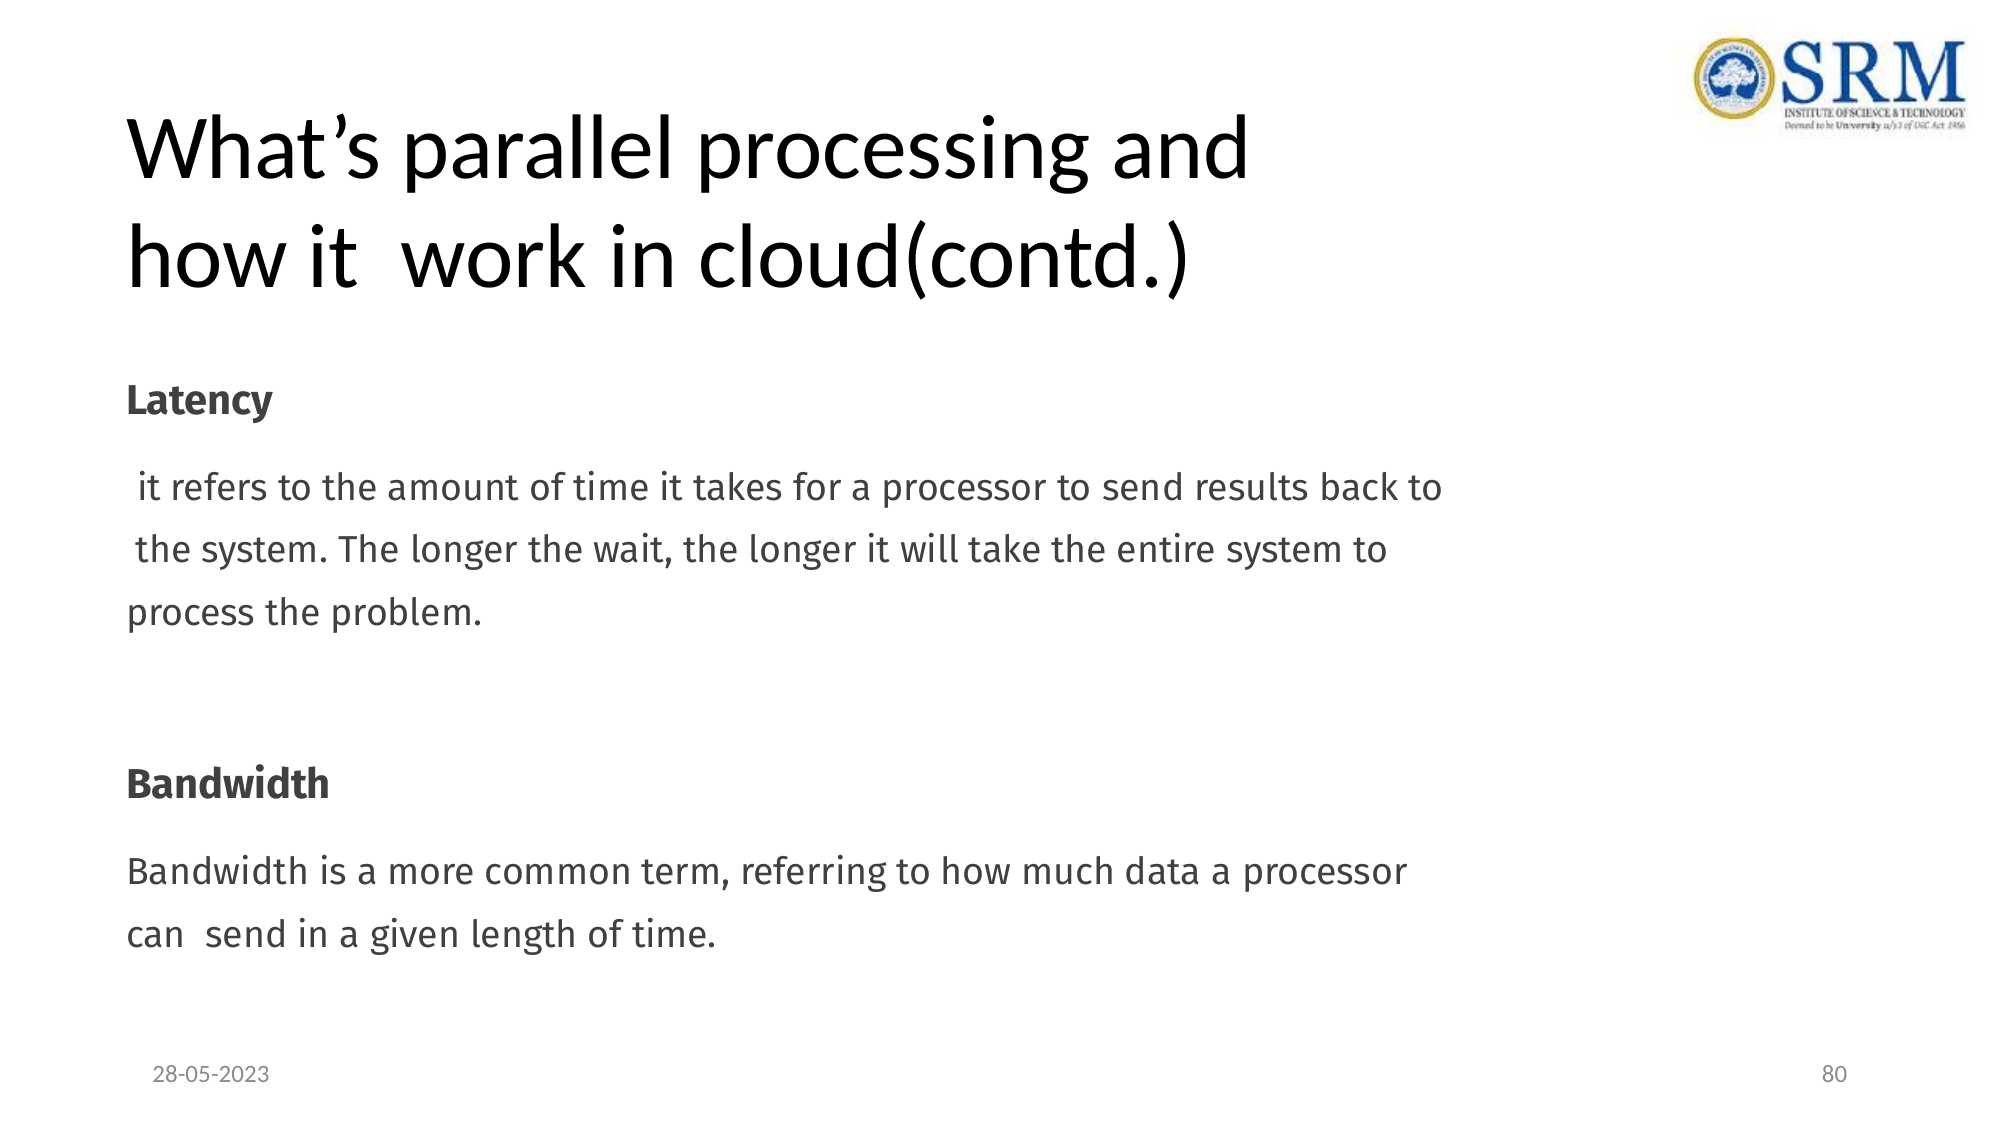

# What’s parallel processing and how it  work in cloud(contd.)
Latency
it refers to the amount of time it takes for a processor to send results back to  the system. The longer the wait, the longer it will take the entire system to  process the problem.
Bandwidth
Bandwidth is a more common term, referring to how much data a processor can  send in a given length of time.
28-05-2023
80